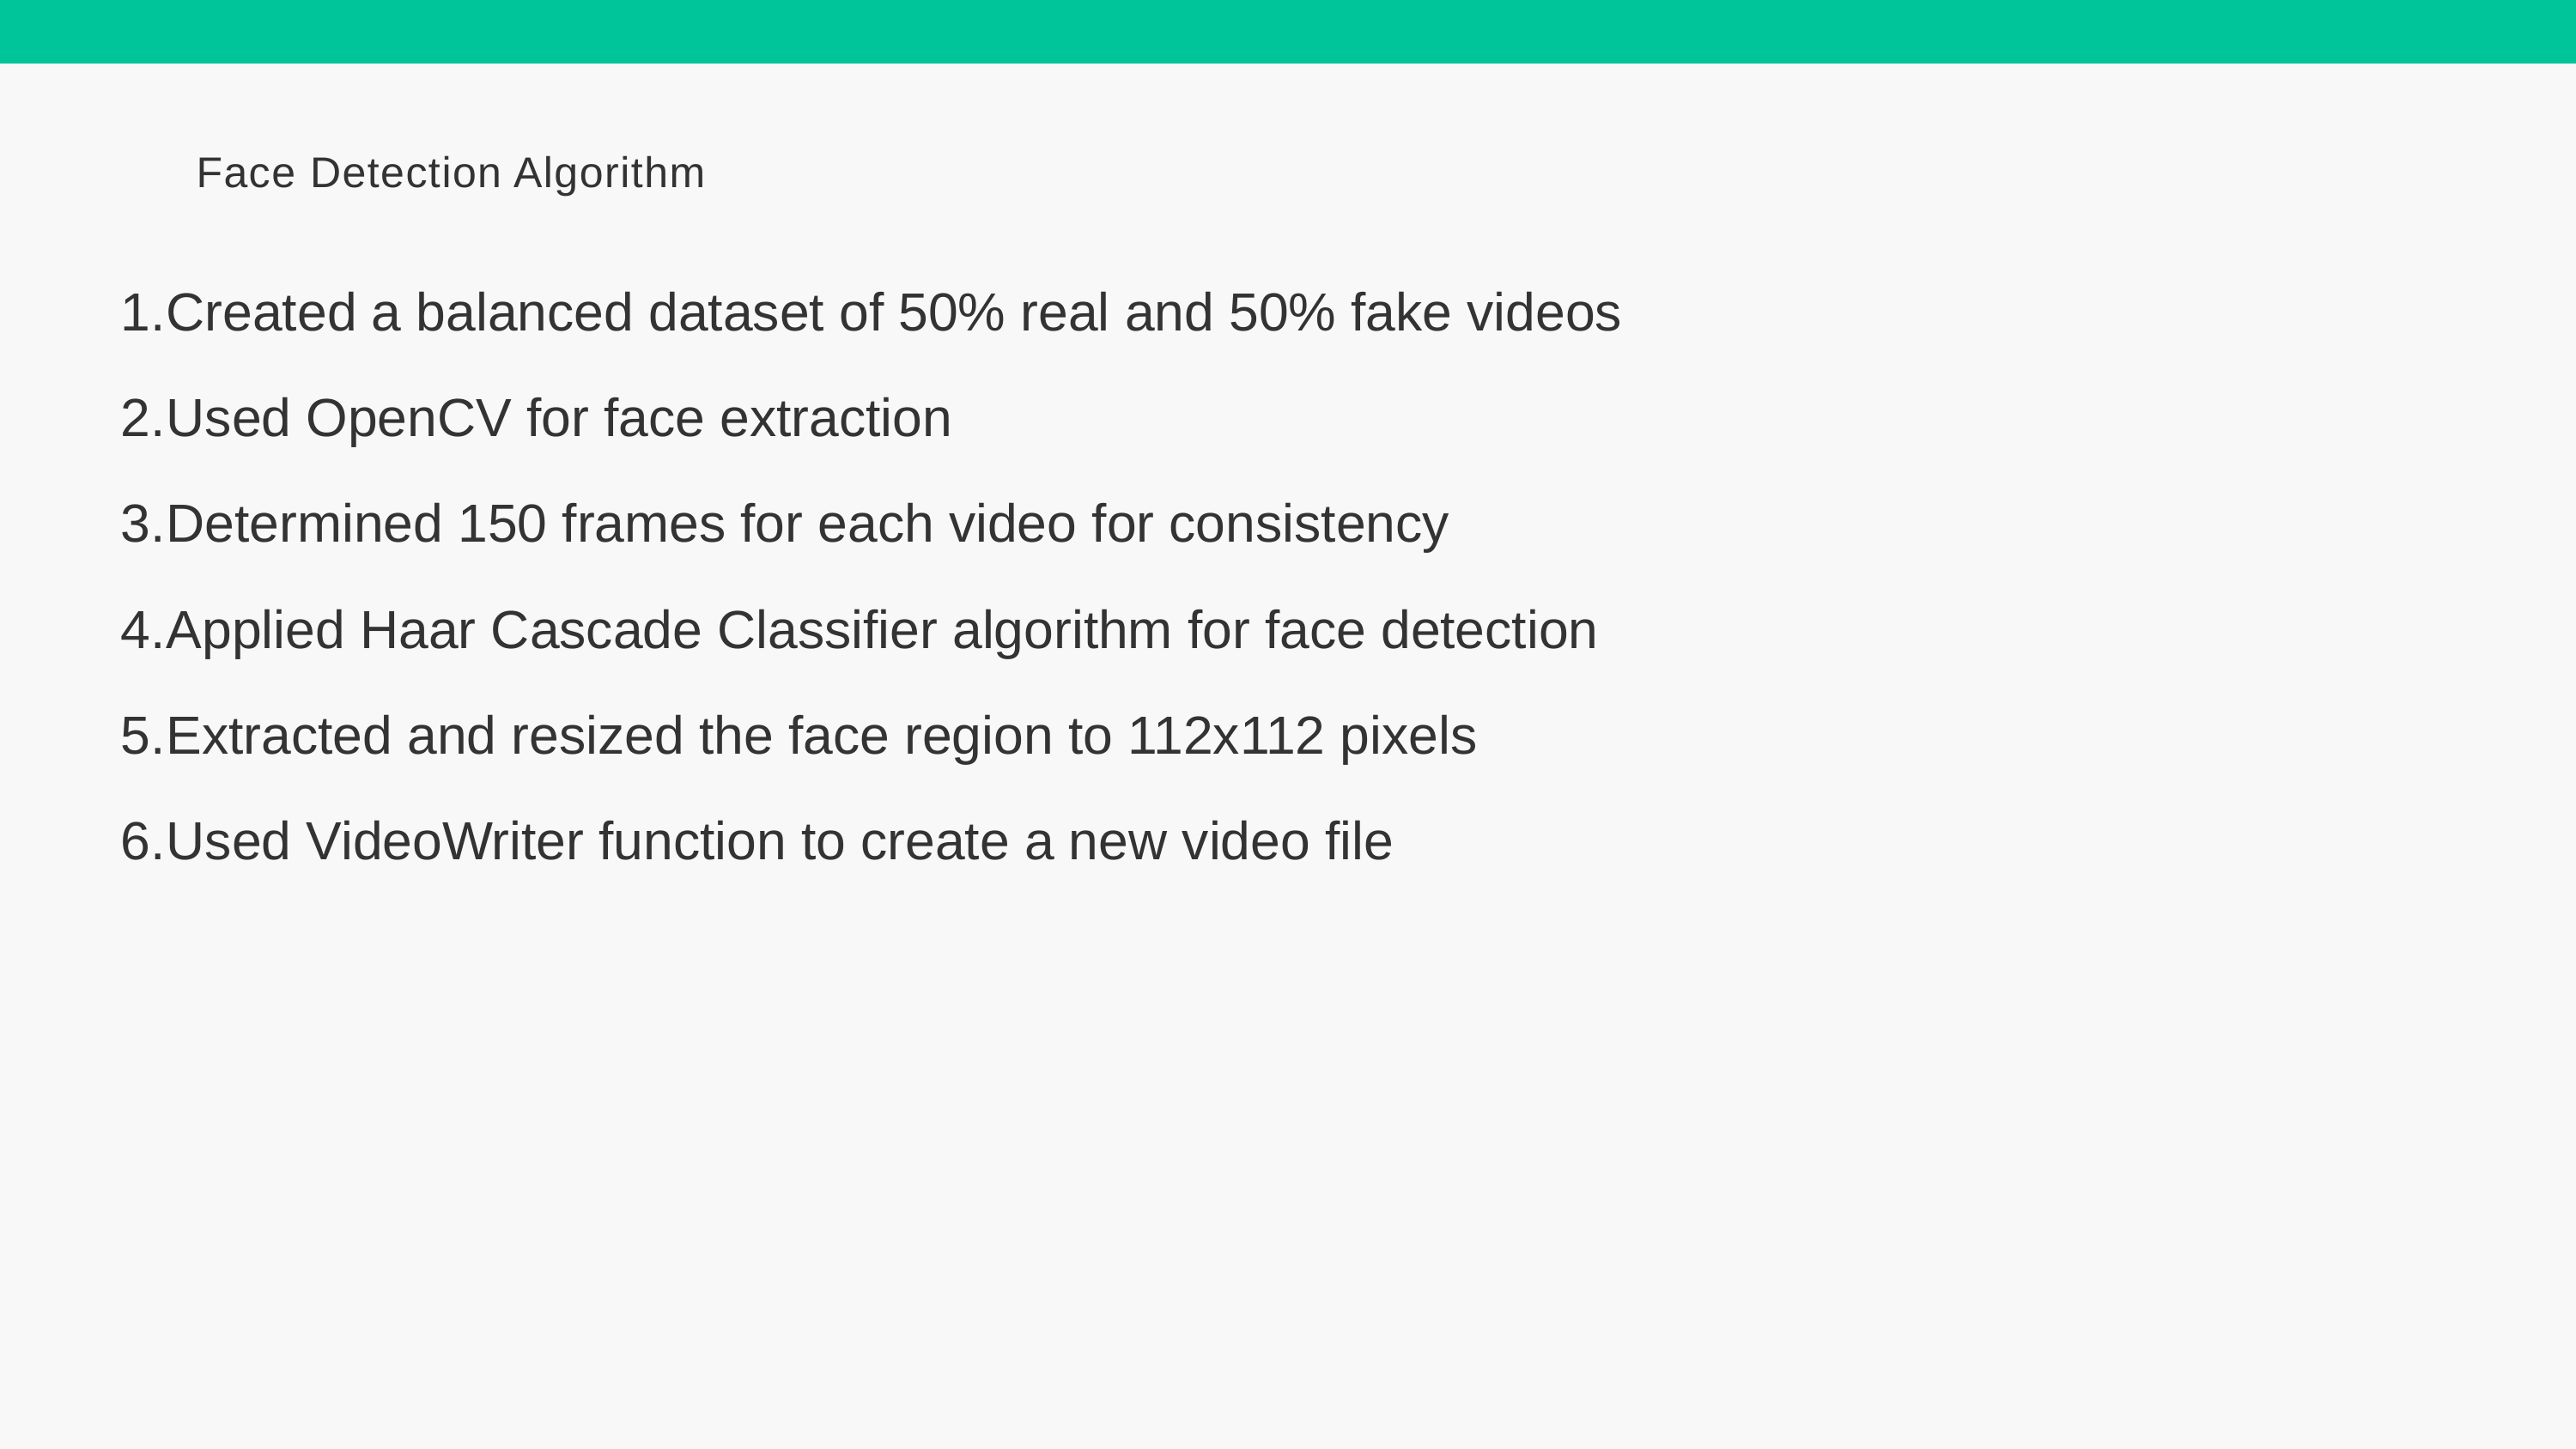

Face Detection Algorithm
Created a balanced dataset of 50% real and 50% fake videos
Used OpenCV for face extraction
Determined 150 frames for each video for consistency
Applied Haar Cascade Classifier algorithm for face detection
Extracted and resized the face region to 112x112 pixels
Used VideoWriter function to create a new video file